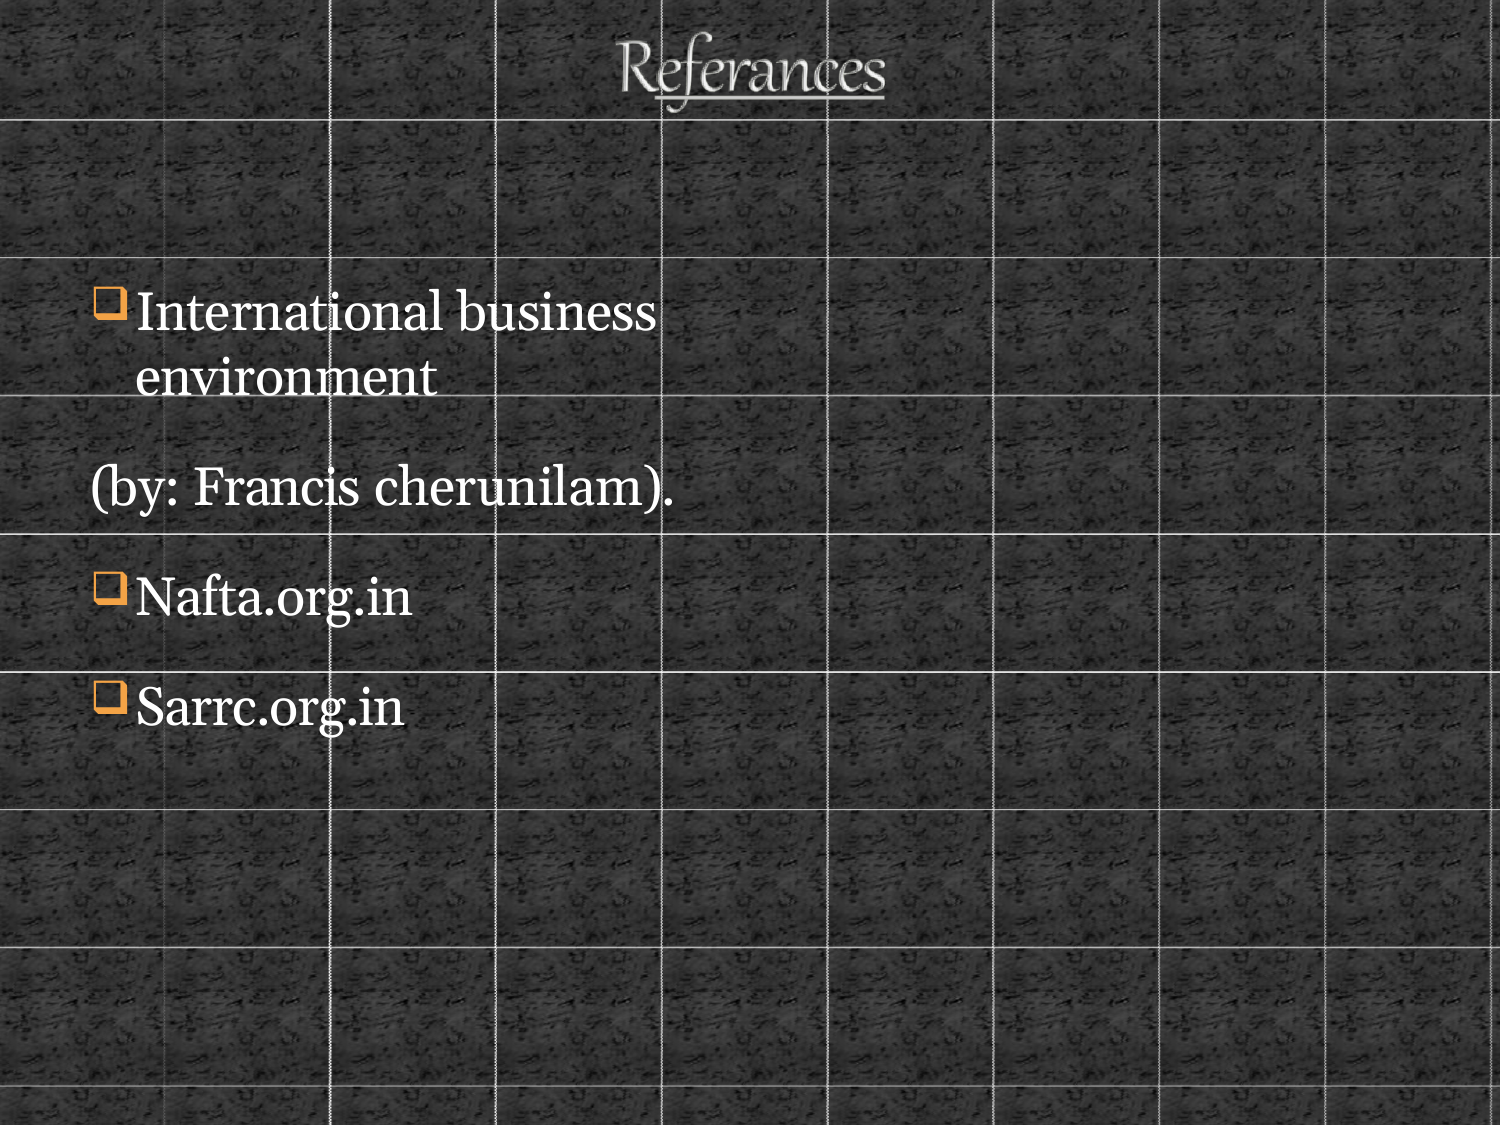

International business environment
(by: Francis cherunilam).
Nafta.org.in
Sarrc.org.in